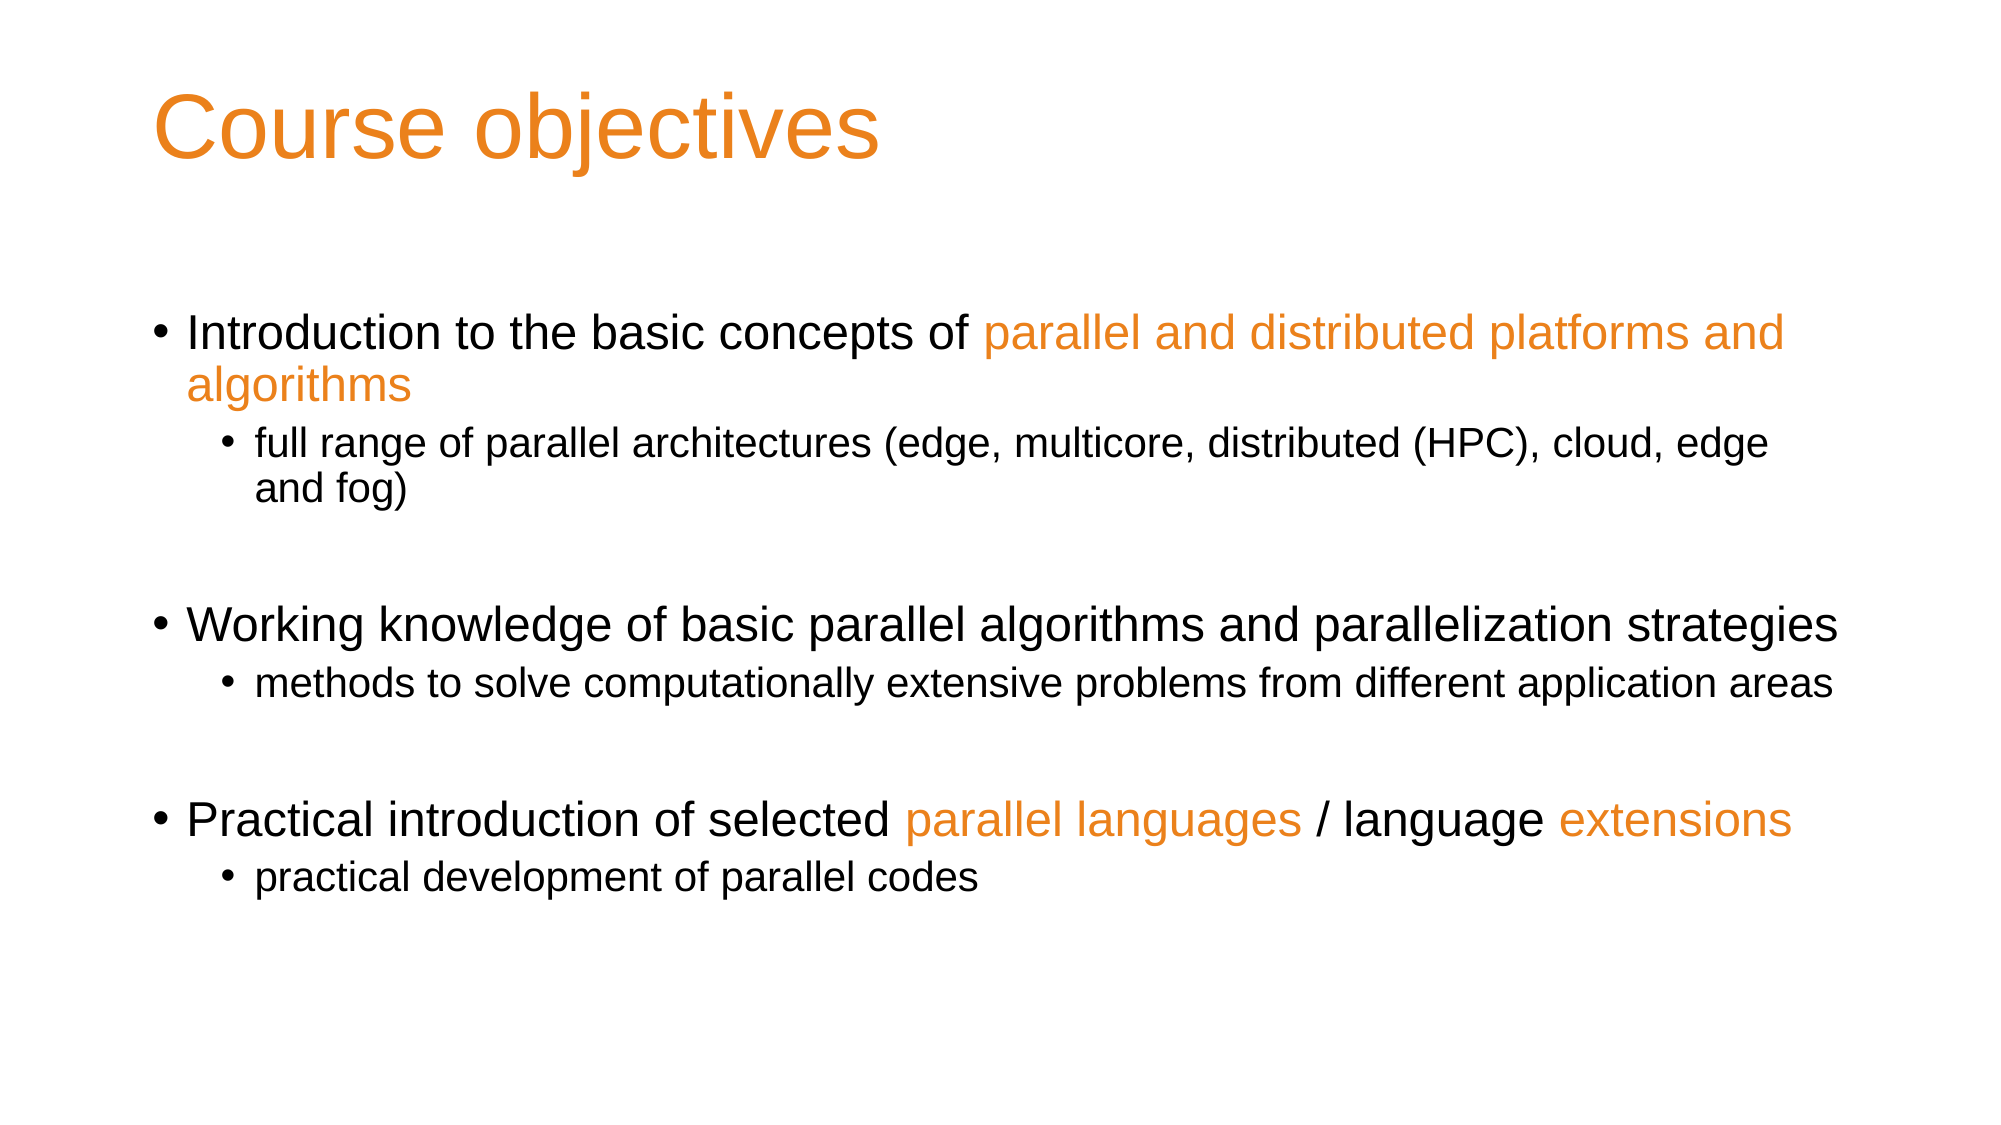

# Course objectives
Introduction to the basic concepts of parallel and distributed platforms and algorithms
full range of parallel architectures (edge, multicore, distributed (HPC), cloud, edge and fog)

Working knowledge of basic parallel algorithms and parallelization strategies
methods to solve computationally extensive problems from different application areas

Practical introduction of selected parallel languages / language extensions
practical development of parallel codes